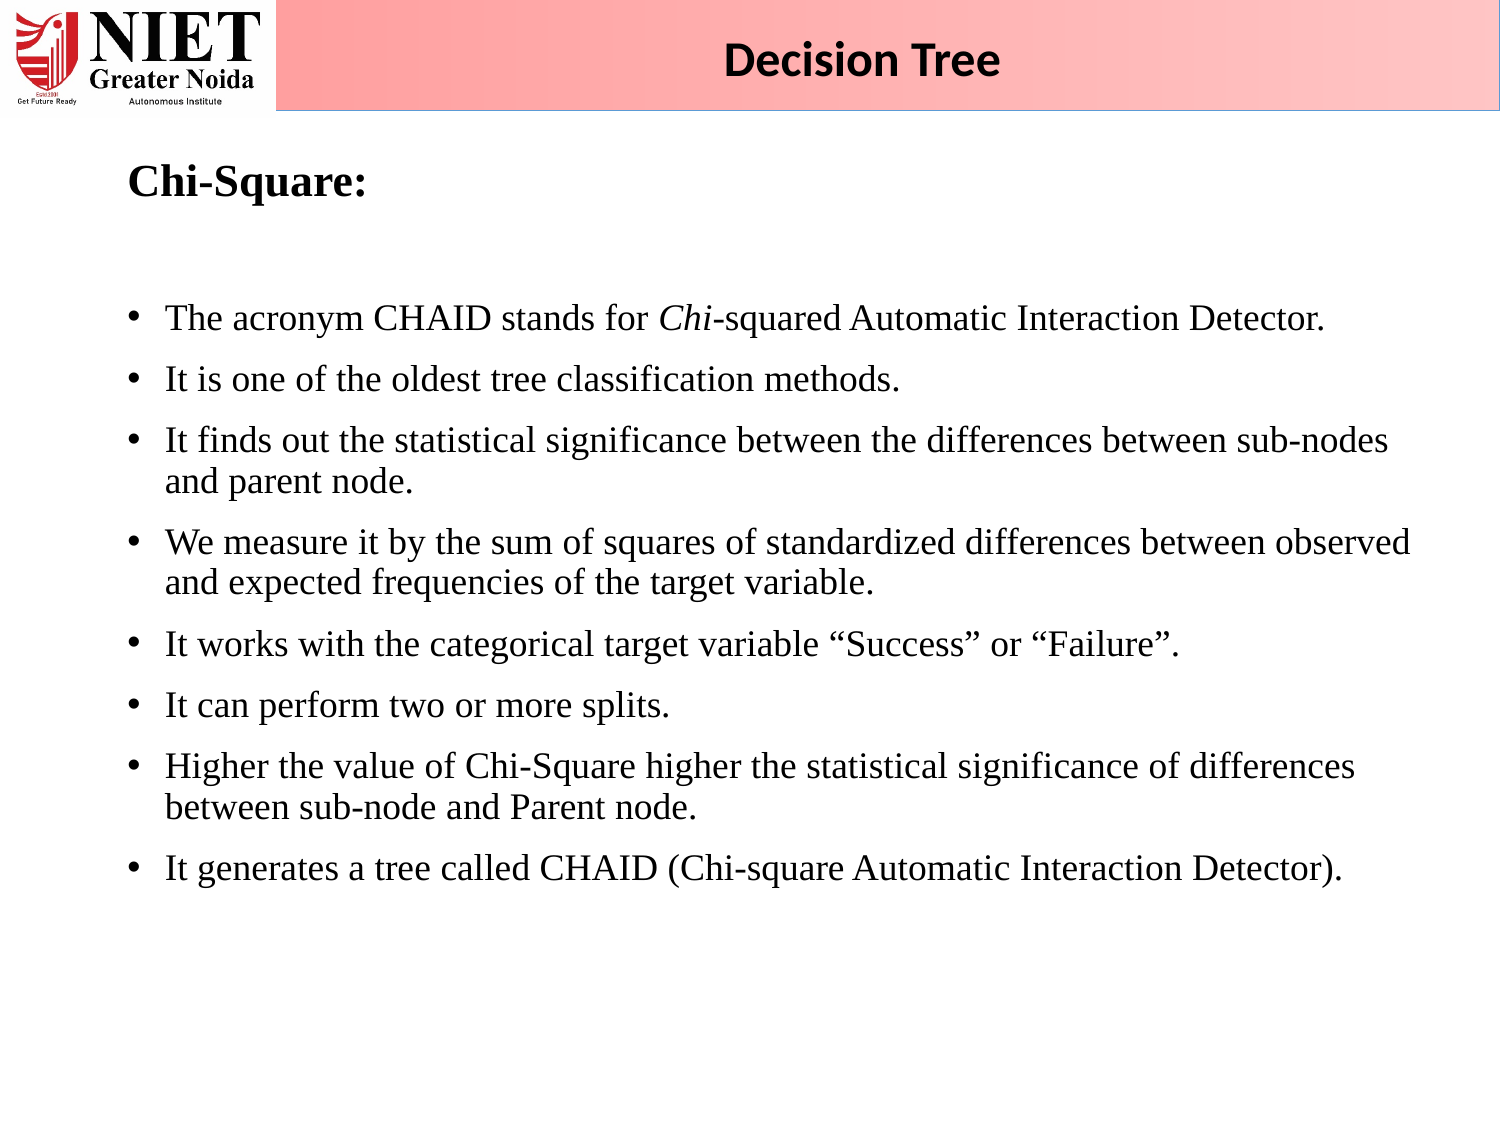

Decision Tree
Chi-Square:

The acronym CHAID stands for Chi-squared Automatic Interaction Detector.
It is one of the oldest tree classification methods.
It finds out the statistical significance between the differences between sub-nodes and parent node.
We measure it by the sum of squares of standardized differences between observed and expected frequencies of the target variable.
It works with the categorical target variable “Success” or “Failure”.
It can perform two or more splits.
Higher the value of Chi-Square higher the statistical significance of differences between sub-node and Parent node.
It generates a tree called CHAID (Chi-square Automatic Interaction Detector).